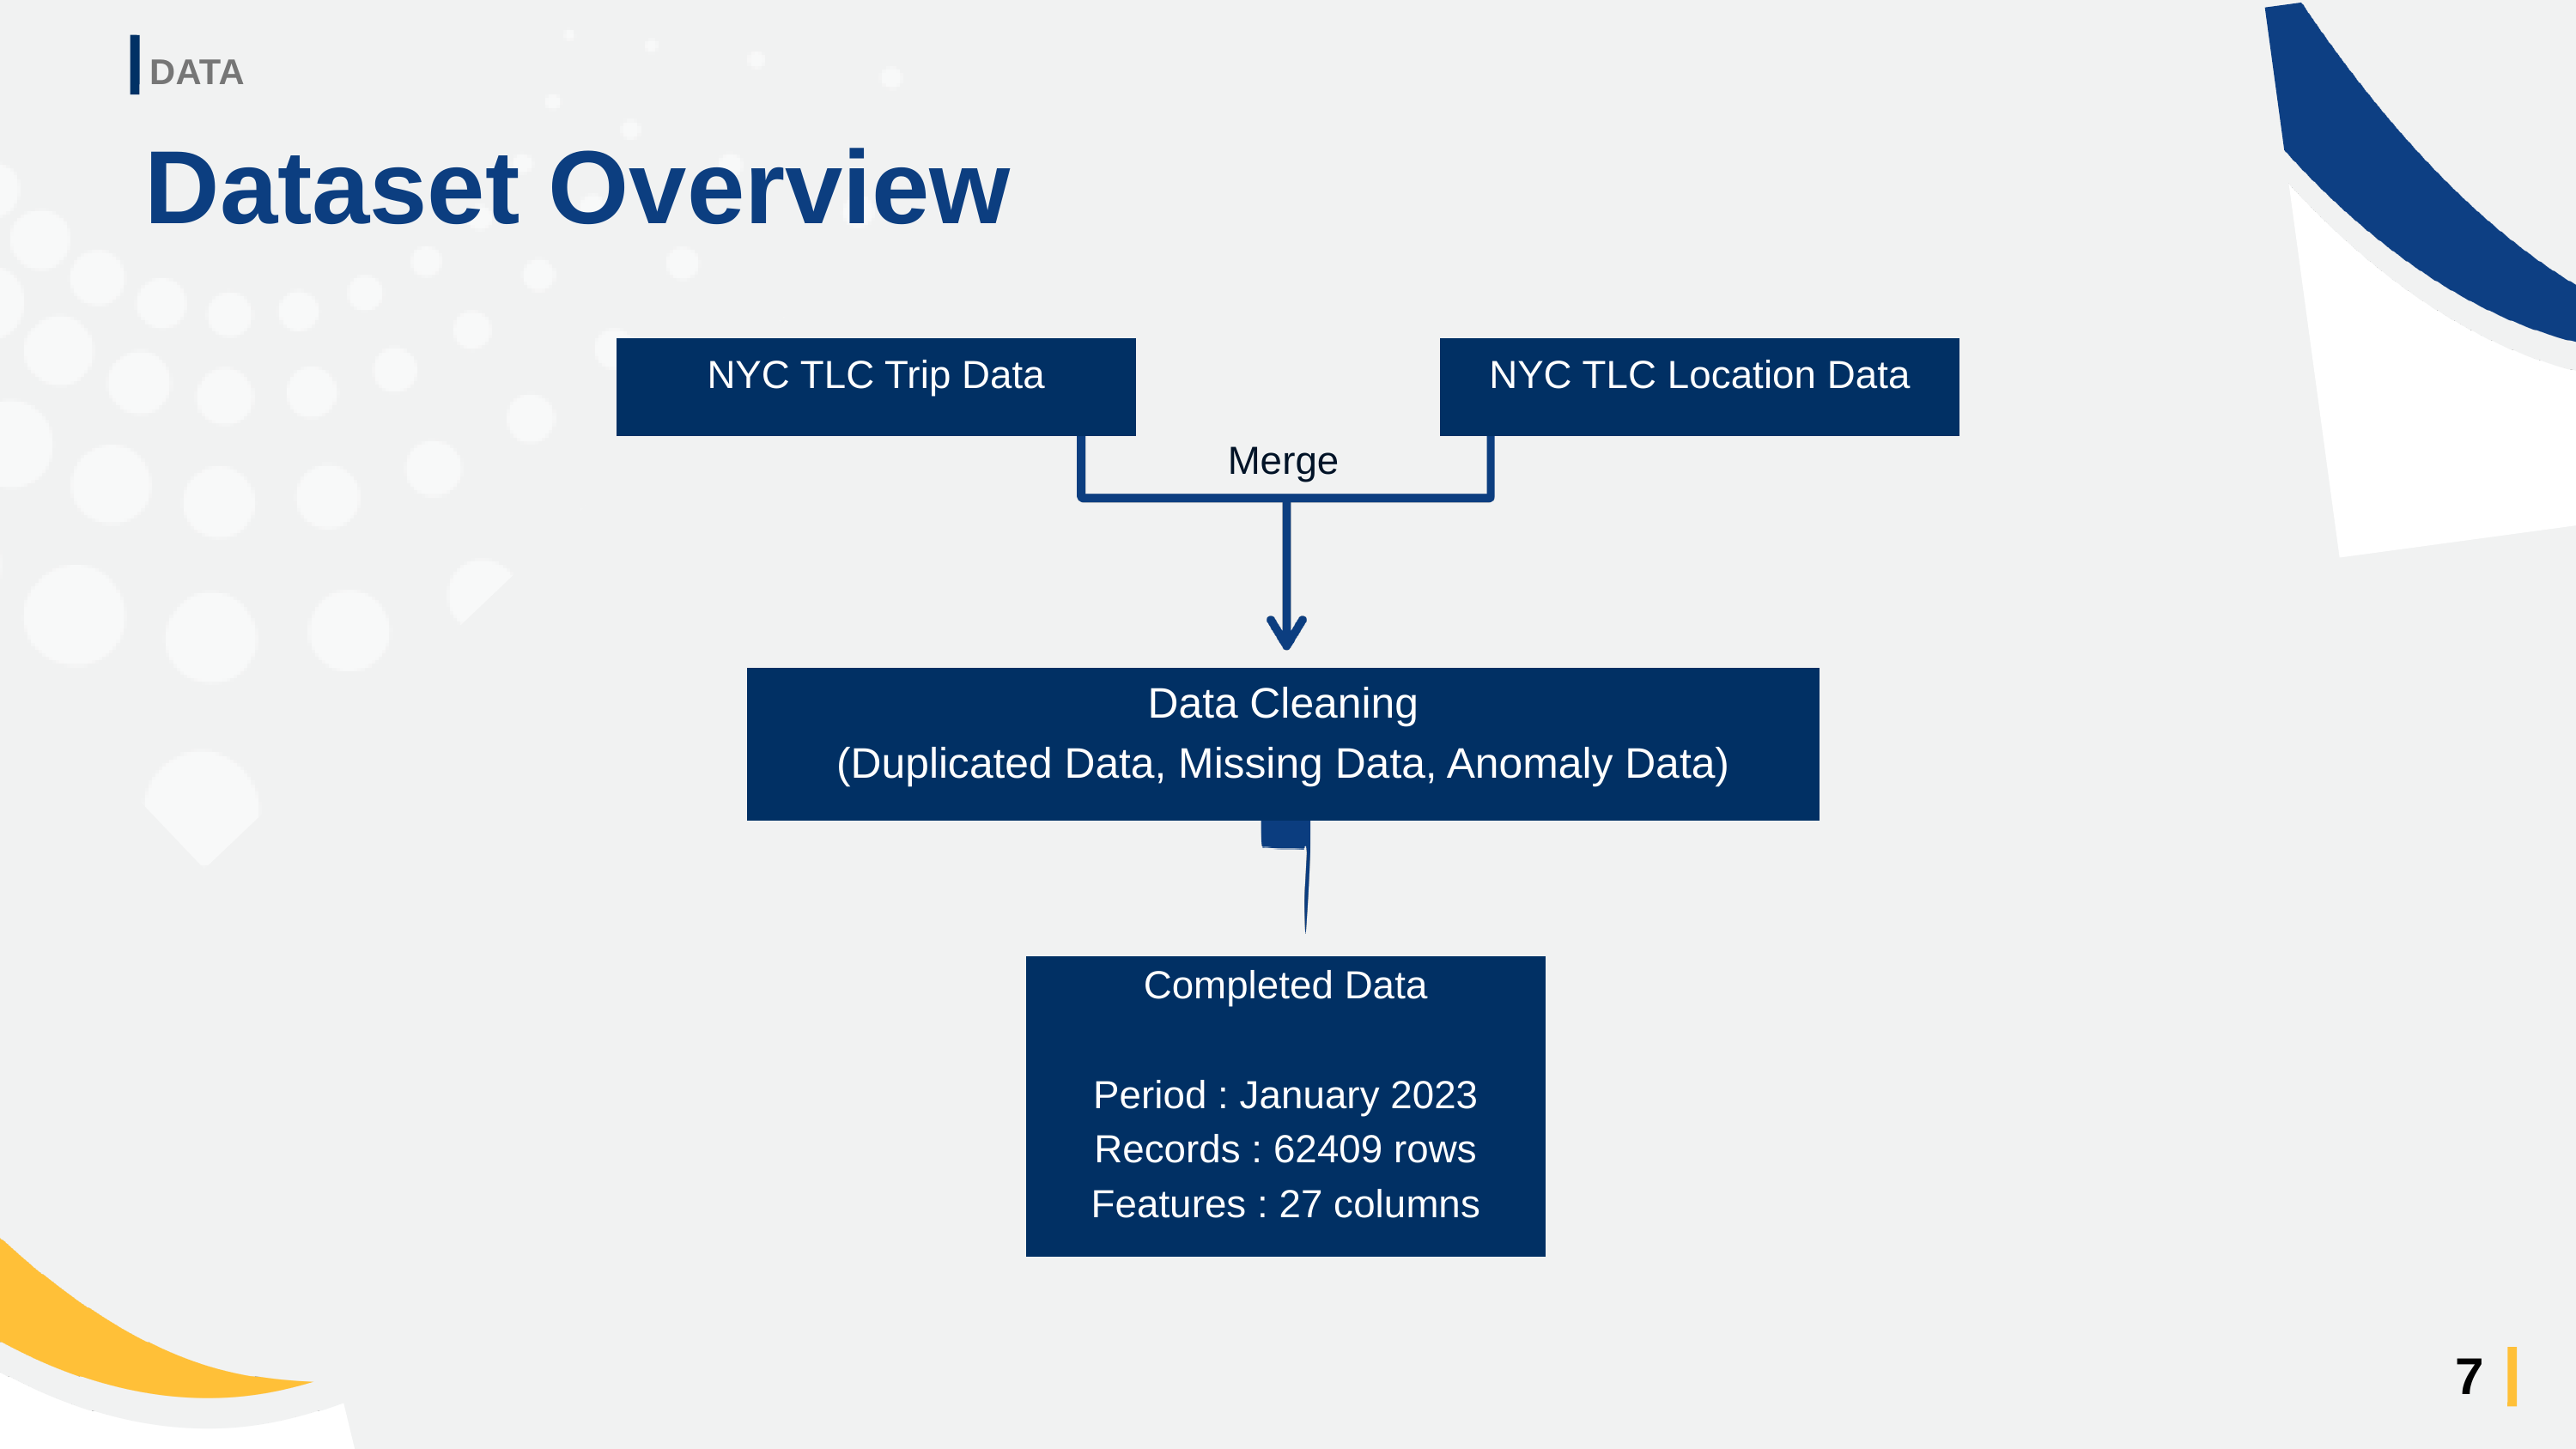

DATA
Dataset Overview

NYC TLC Trip Data

NYC TLC Location Data

Merge

Data Cleaning
(Duplicated Data, Missing Data, Anomaly Data)

Completed Data

Period : January 2023
Records : 62409 rows
Features : 27 columns

7